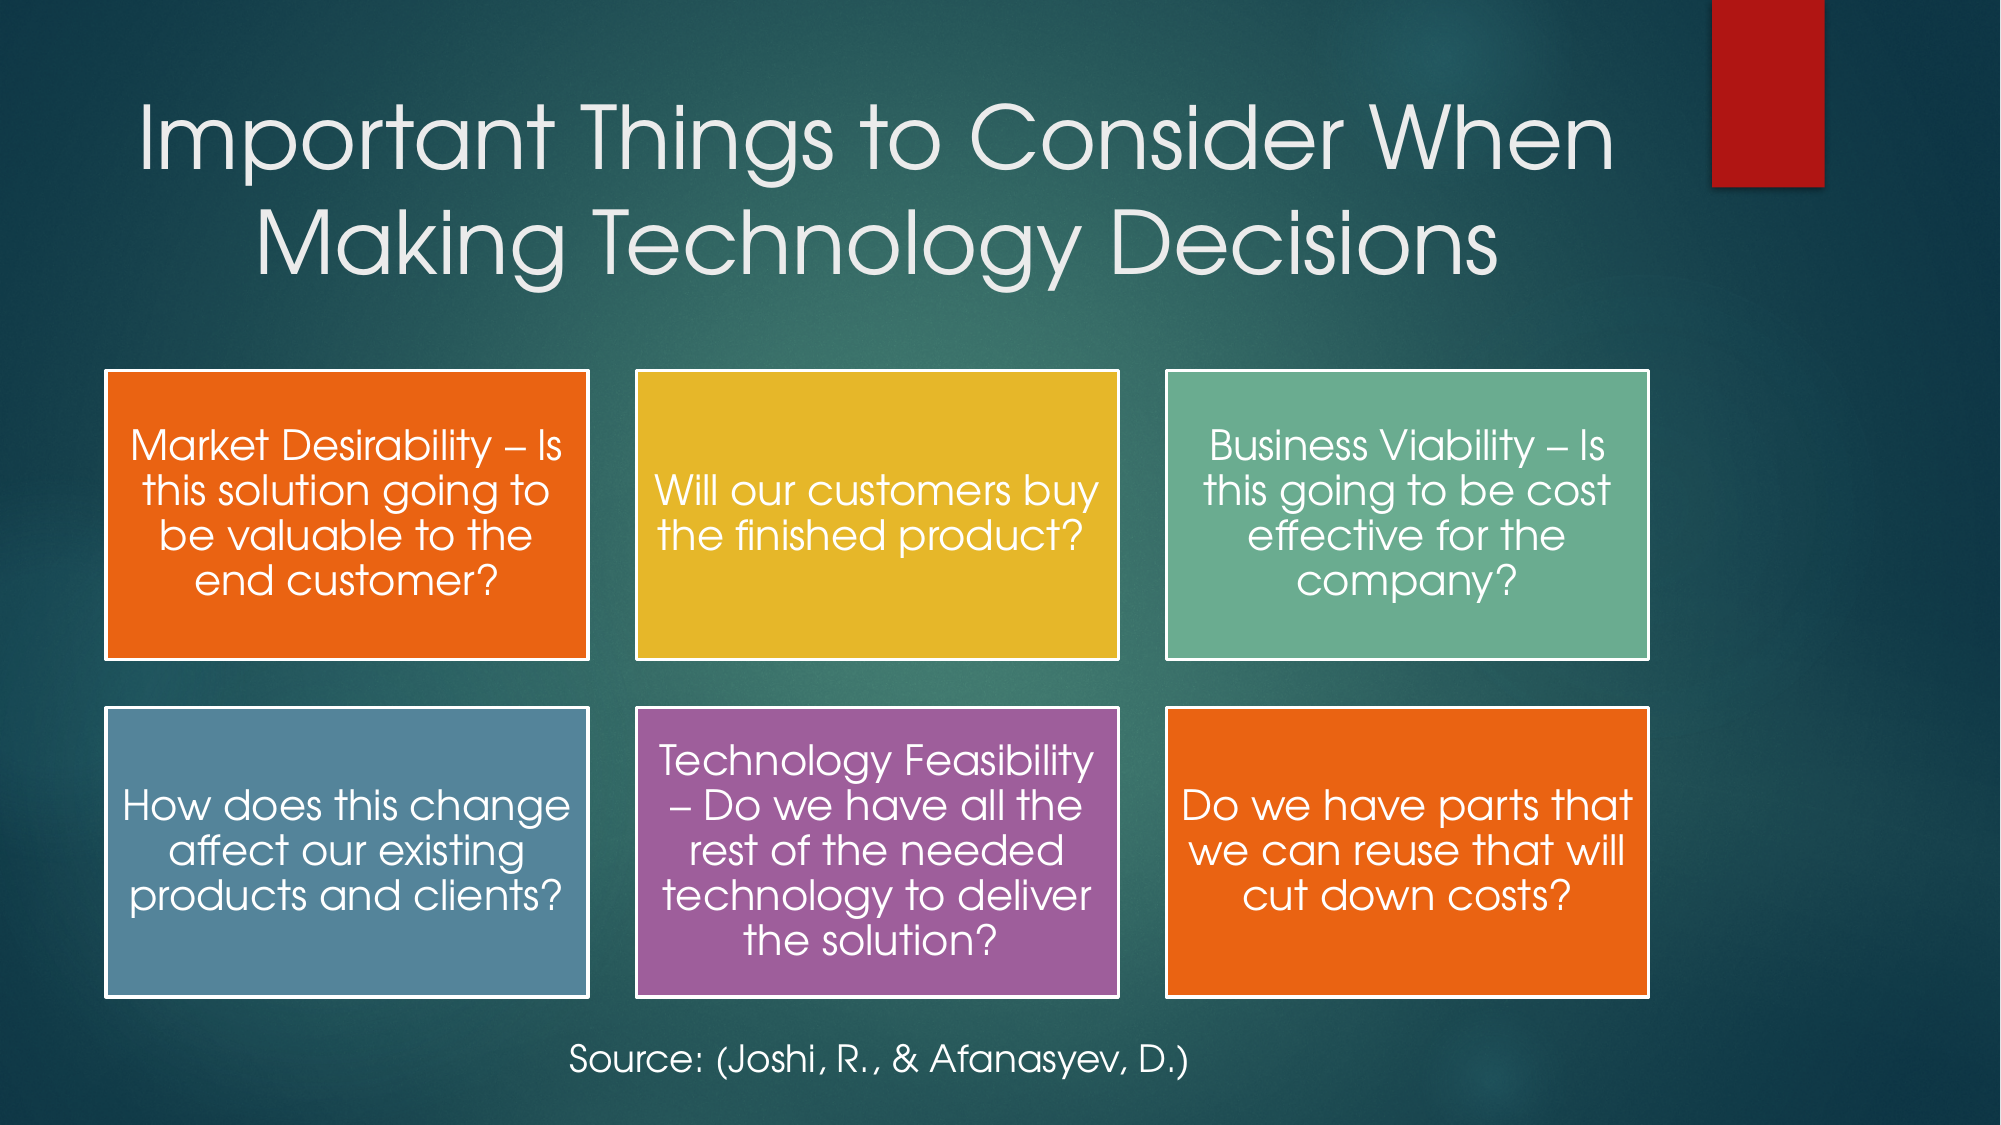

# Important Things to Consider When Making Technology Decisions
Market Desirability – Is this solution going to be valuable to the end customer?
Will our customers buy the finished product?
Business Viability – Is this going to be cost effective for the company?
How does this change affect our existing products and clients?
Technology Feasibility – Do we have all the rest of the needed technology to deliver the solution?
Do we have parts that we can reuse that will cut down costs?
Source: (Joshi, R., & Afanasyev, D.)